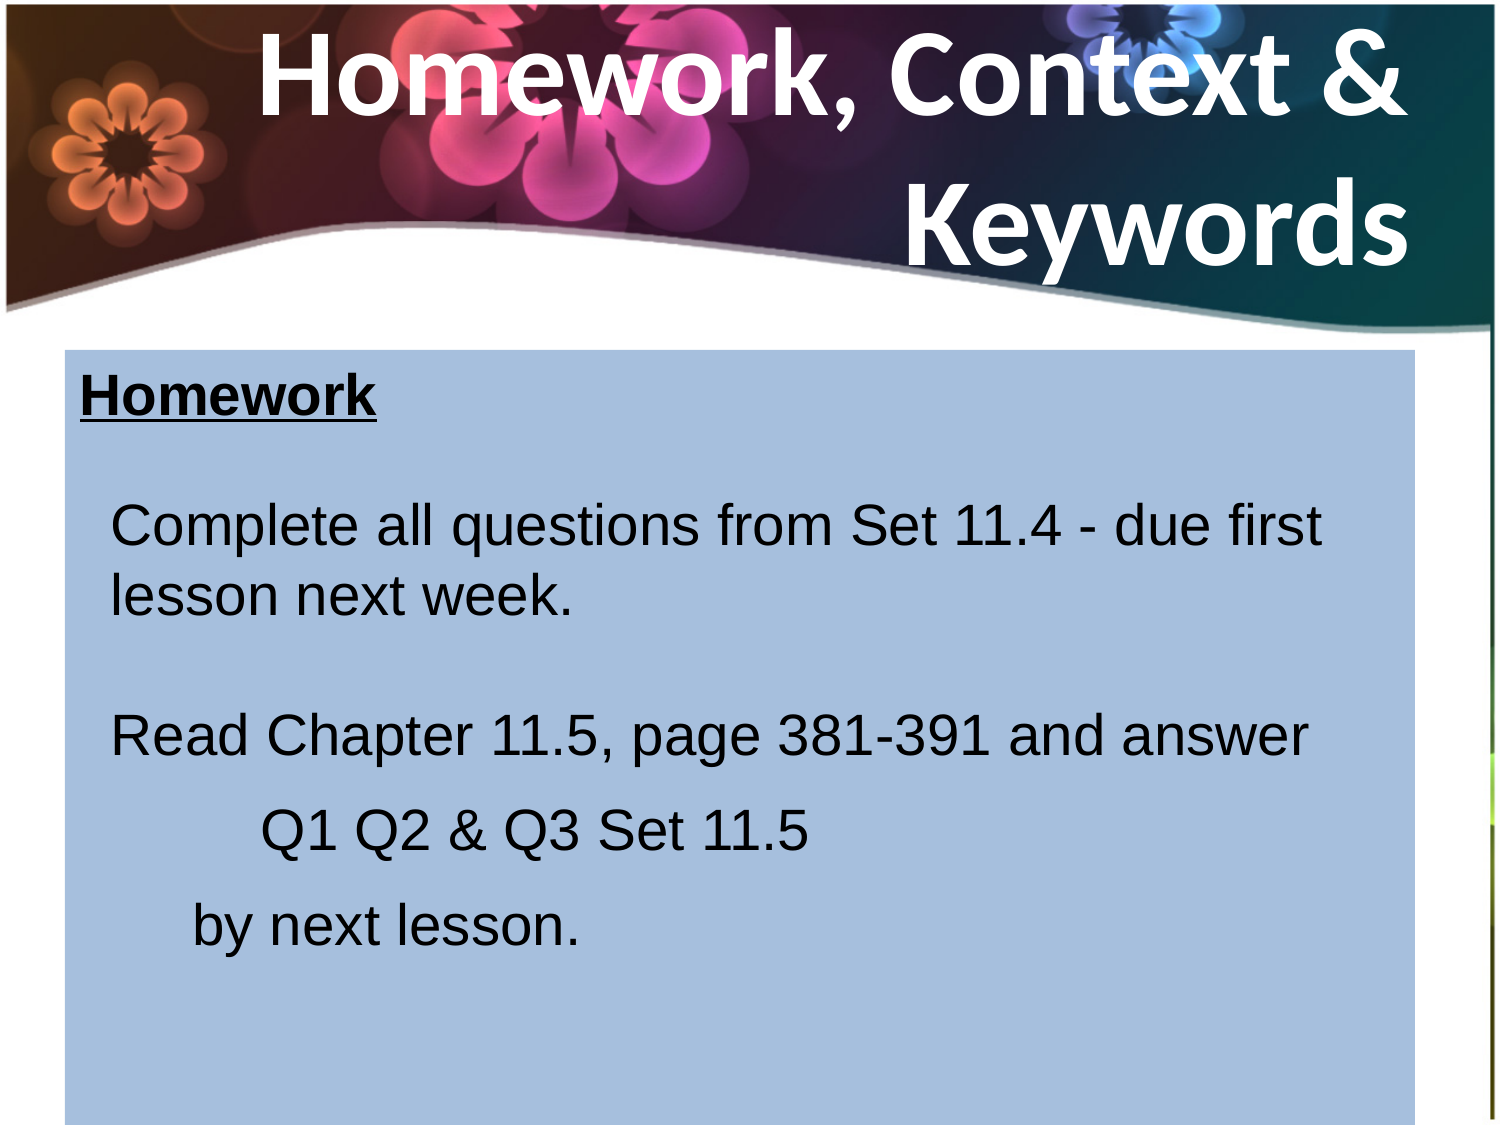

# Homework, Context & Keywords
Homework

Complete all questions from Set 11.4 - due first lesson next week.

Read Chapter 11.5, page 381-391 and answer
	Q1 Q2 & Q3 Set 11.5
     by next lesson.